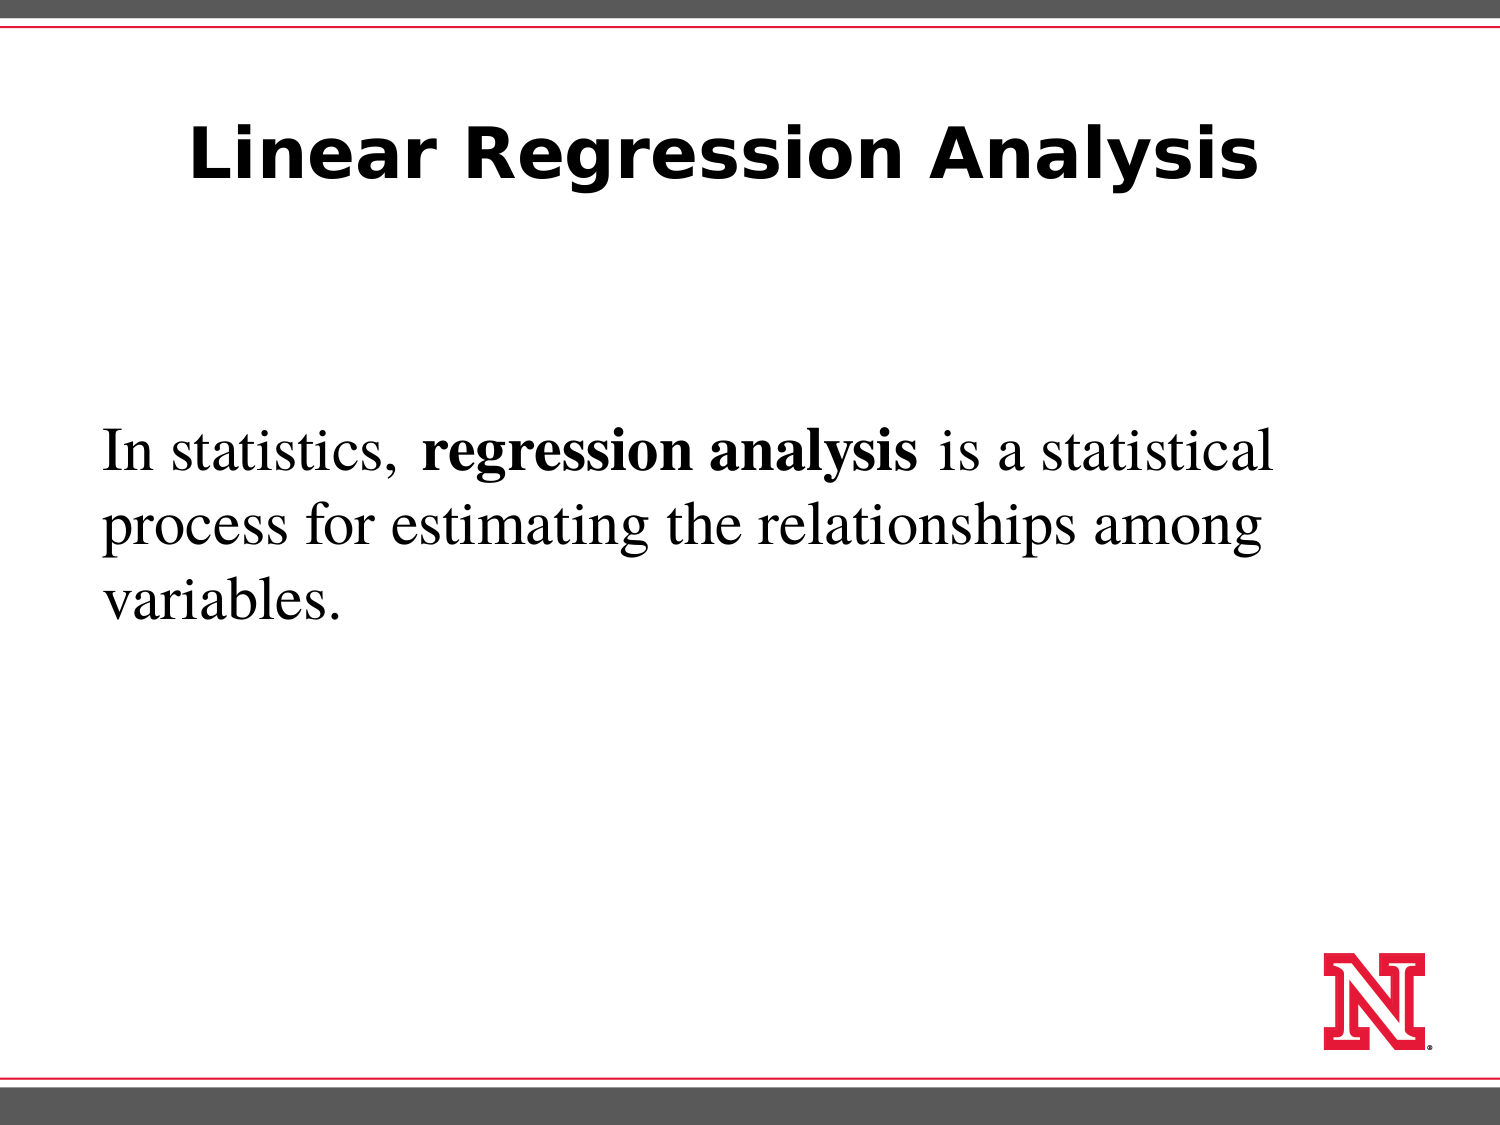

# Linear Regression Analysis

In statistics, regression analysis is a statistical process for estimating the relationships among variables.